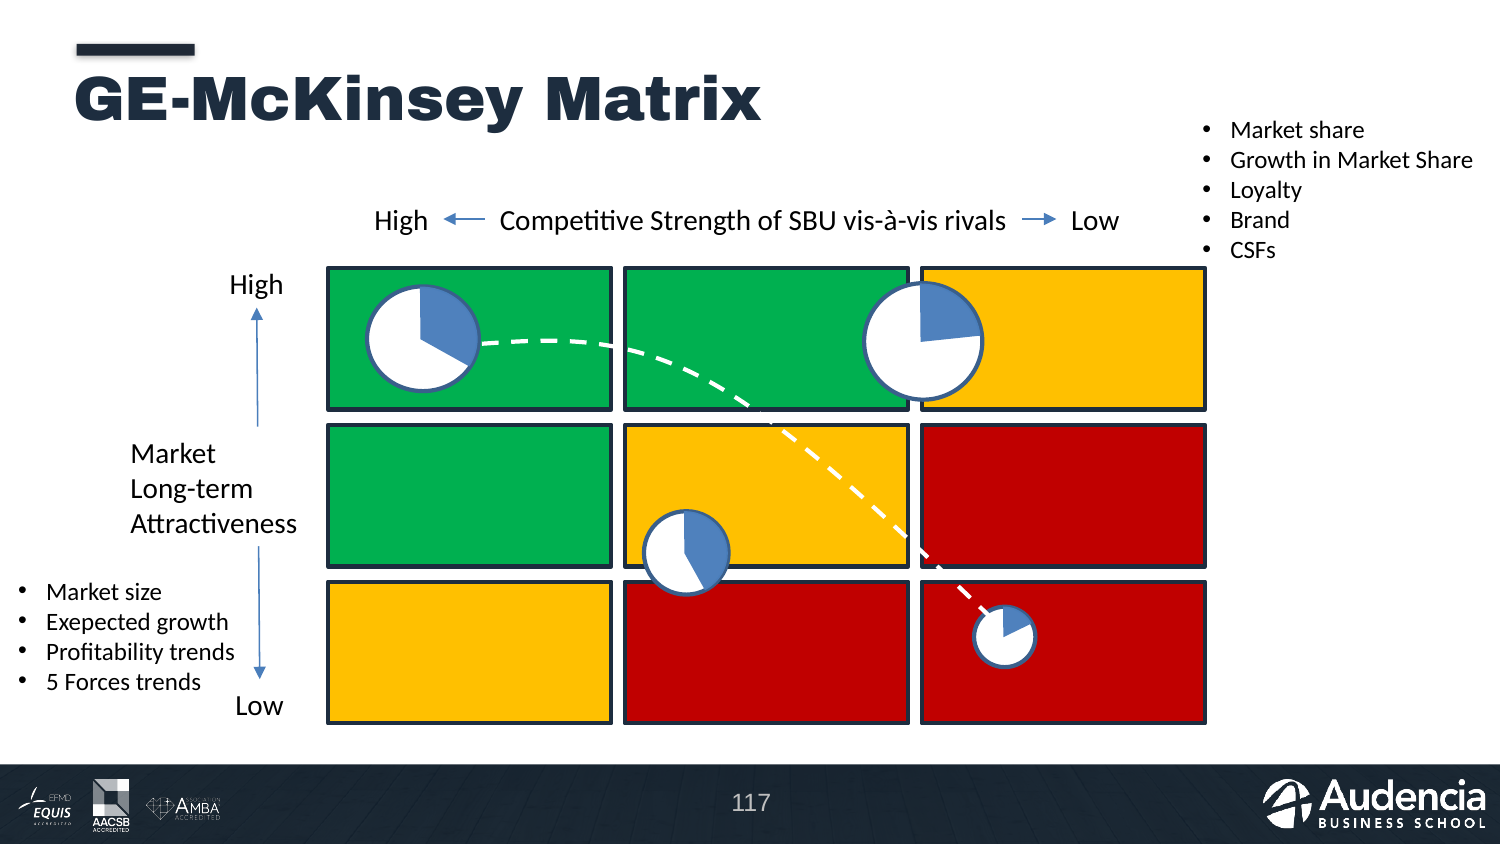

# GE-McKinsey Matrix
Market share
Growth in Market Share
Loyalty
Brand
CSFs

High
Competitive Strength of SBU vis-à-vis rivals
Low
High

Market
Long-term
Attractiveness

Market size
Exepected growth
Profitability trends
5 Forces trends

Low
117